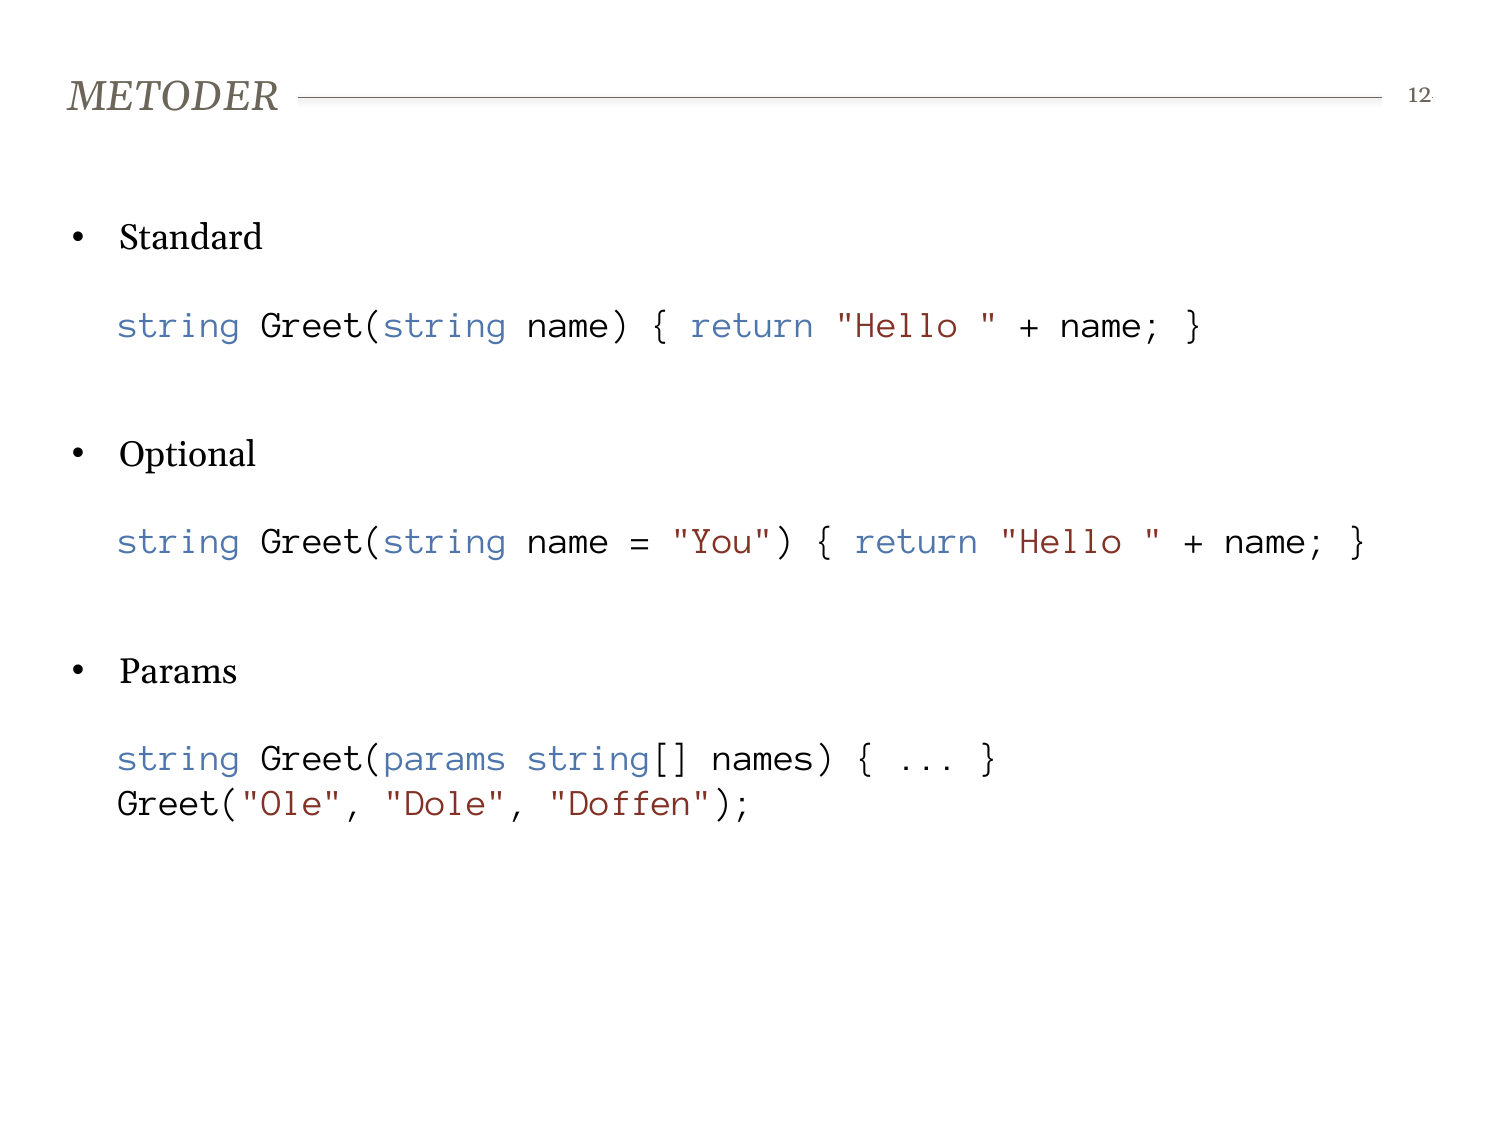

# Metoder
12
Standard
string Greet(string name) { return "Hello " + name; }

Optional
string Greet(string name = "You") { return "Hello " + name; }

Params
string Greet(params string[] names) { ... }
Greet("Ole", "Dole", "Doffen");